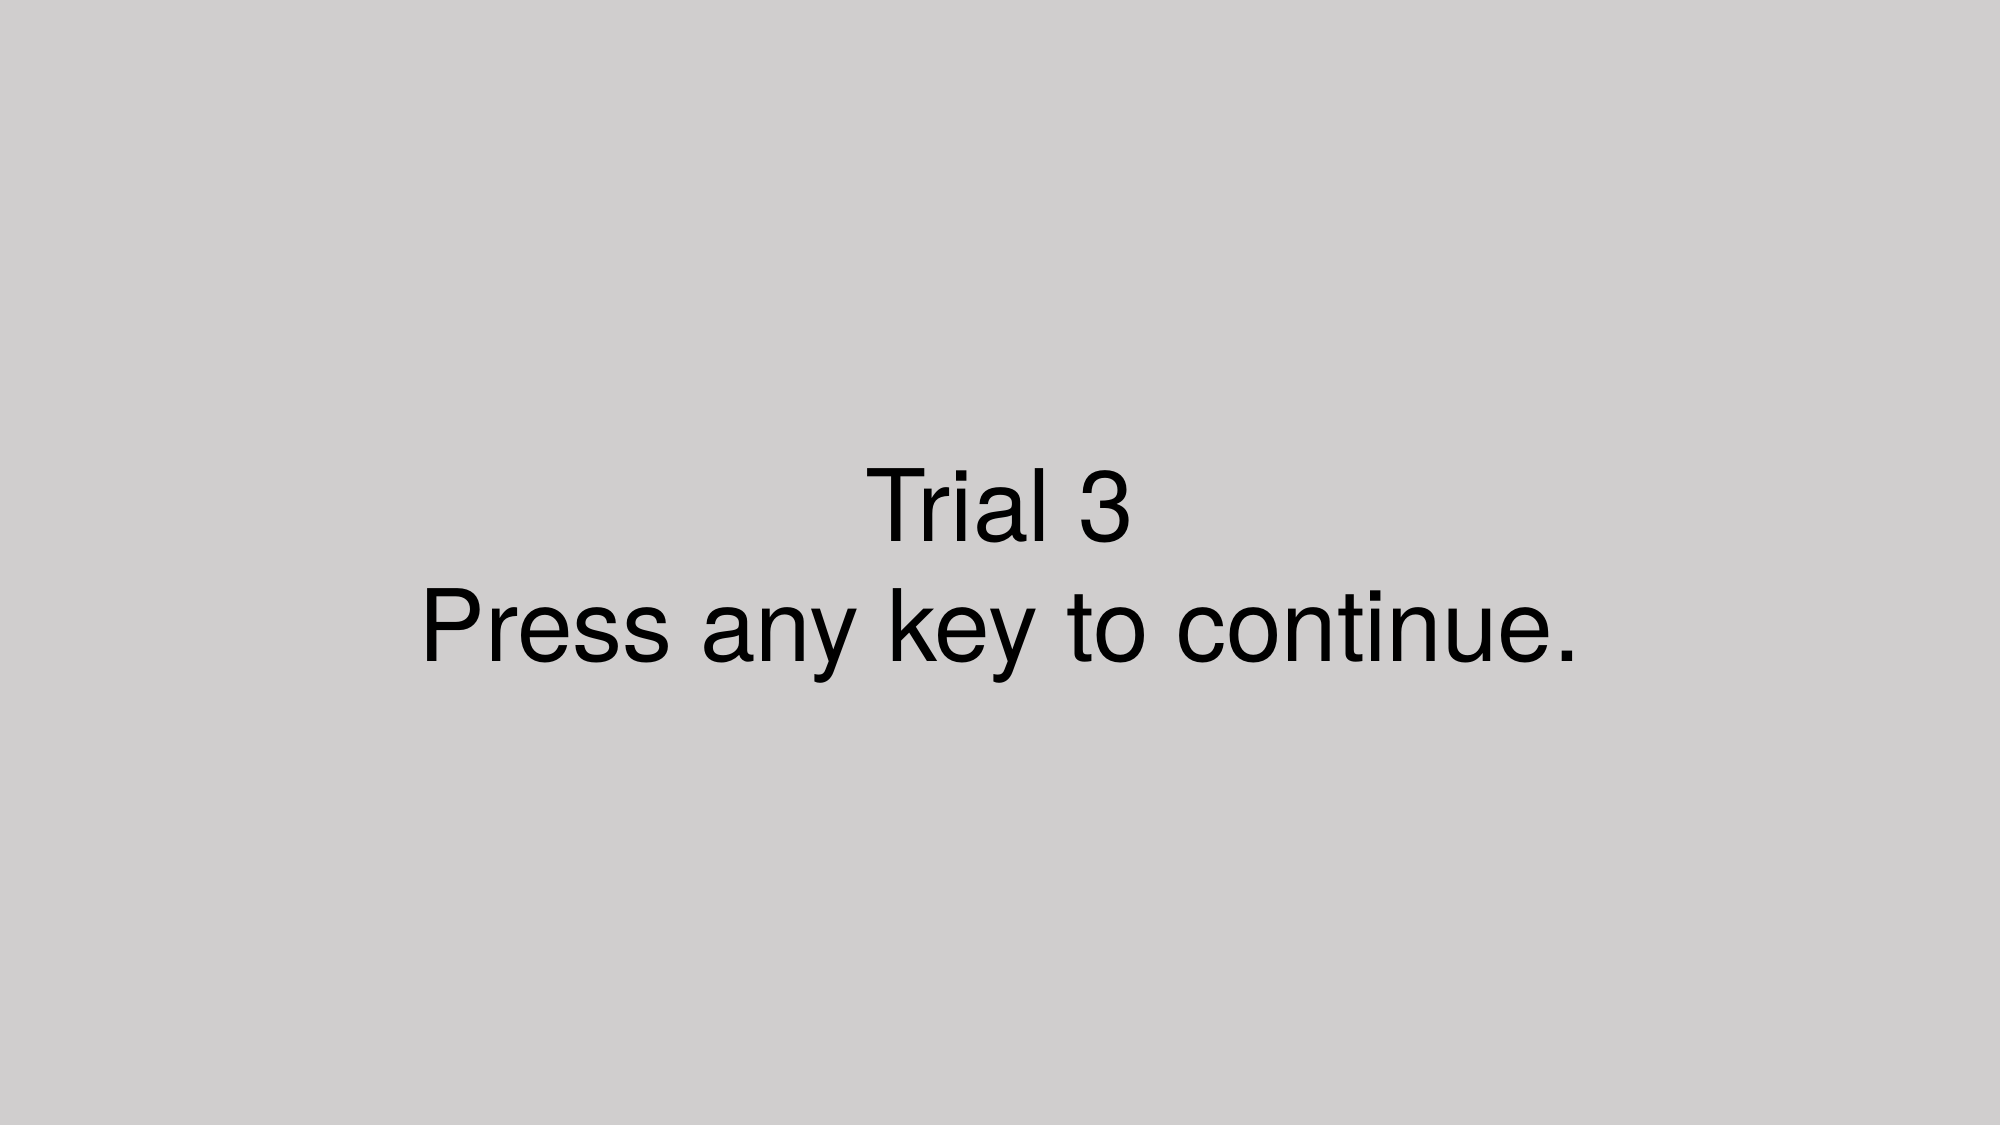

Trial 3
Press any key to continue.